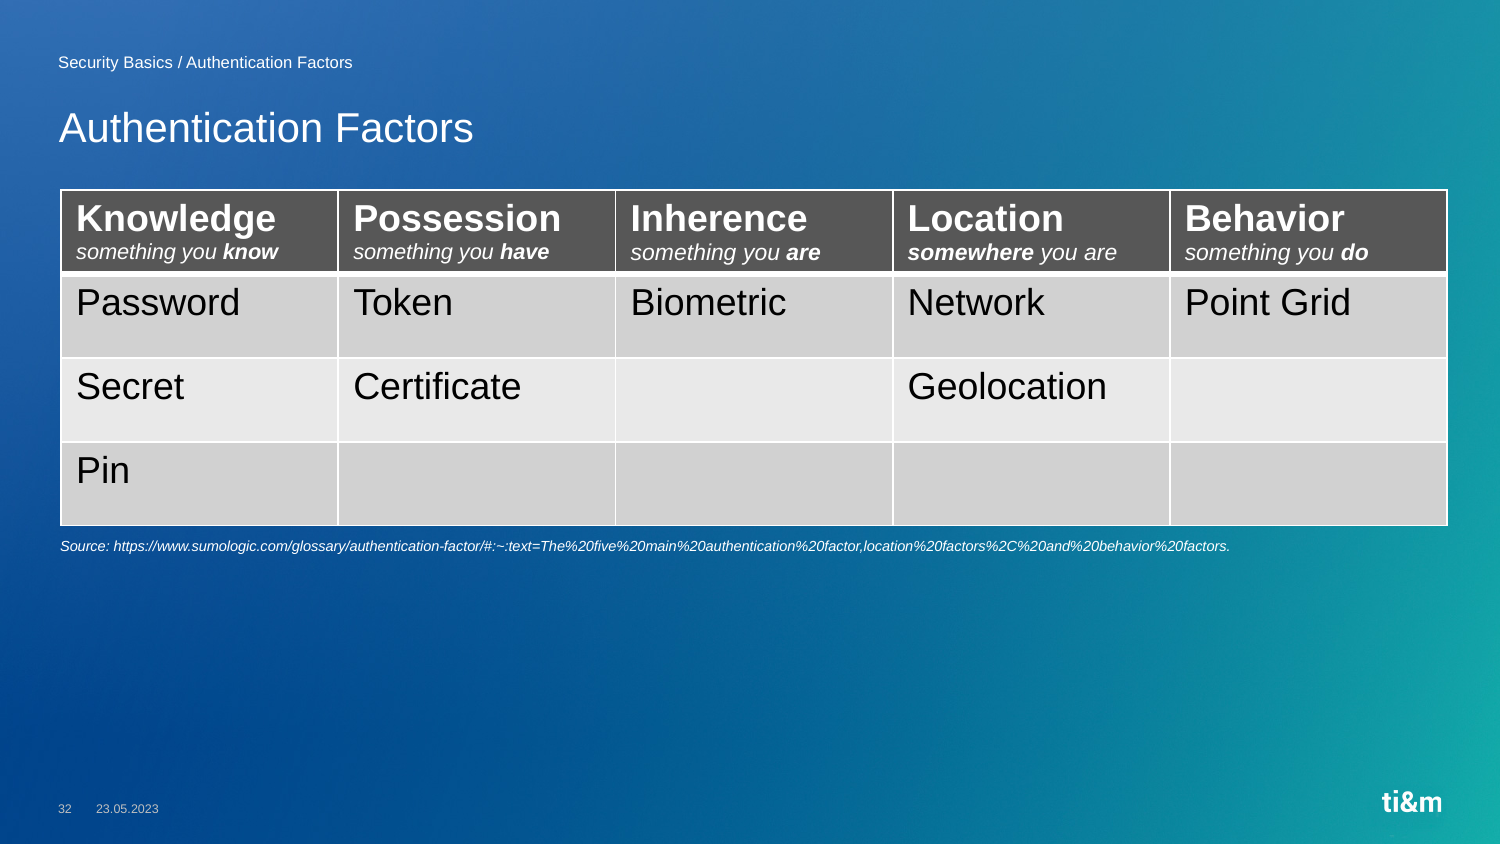

Security Basics / Authentication Factors
# Authentication Factors
| Knowledge something you know | Possession something you have | Inherence something you are | Location somewhere you are | Behavior something you do |
| --- | --- | --- | --- | --- |
| Password | Token | Biometric | Network | Point Grid |
| Secret | Certificate |  | Geolocation |  |
| Pin |  |  |  |  |
Source: https://www.sumologic.com/glossary/authentication-factor/#:~:text=The%20five%20main%20authentication%20factor,location%20factors%2C%20and%20behavior%20factors.
32
23.05.2023